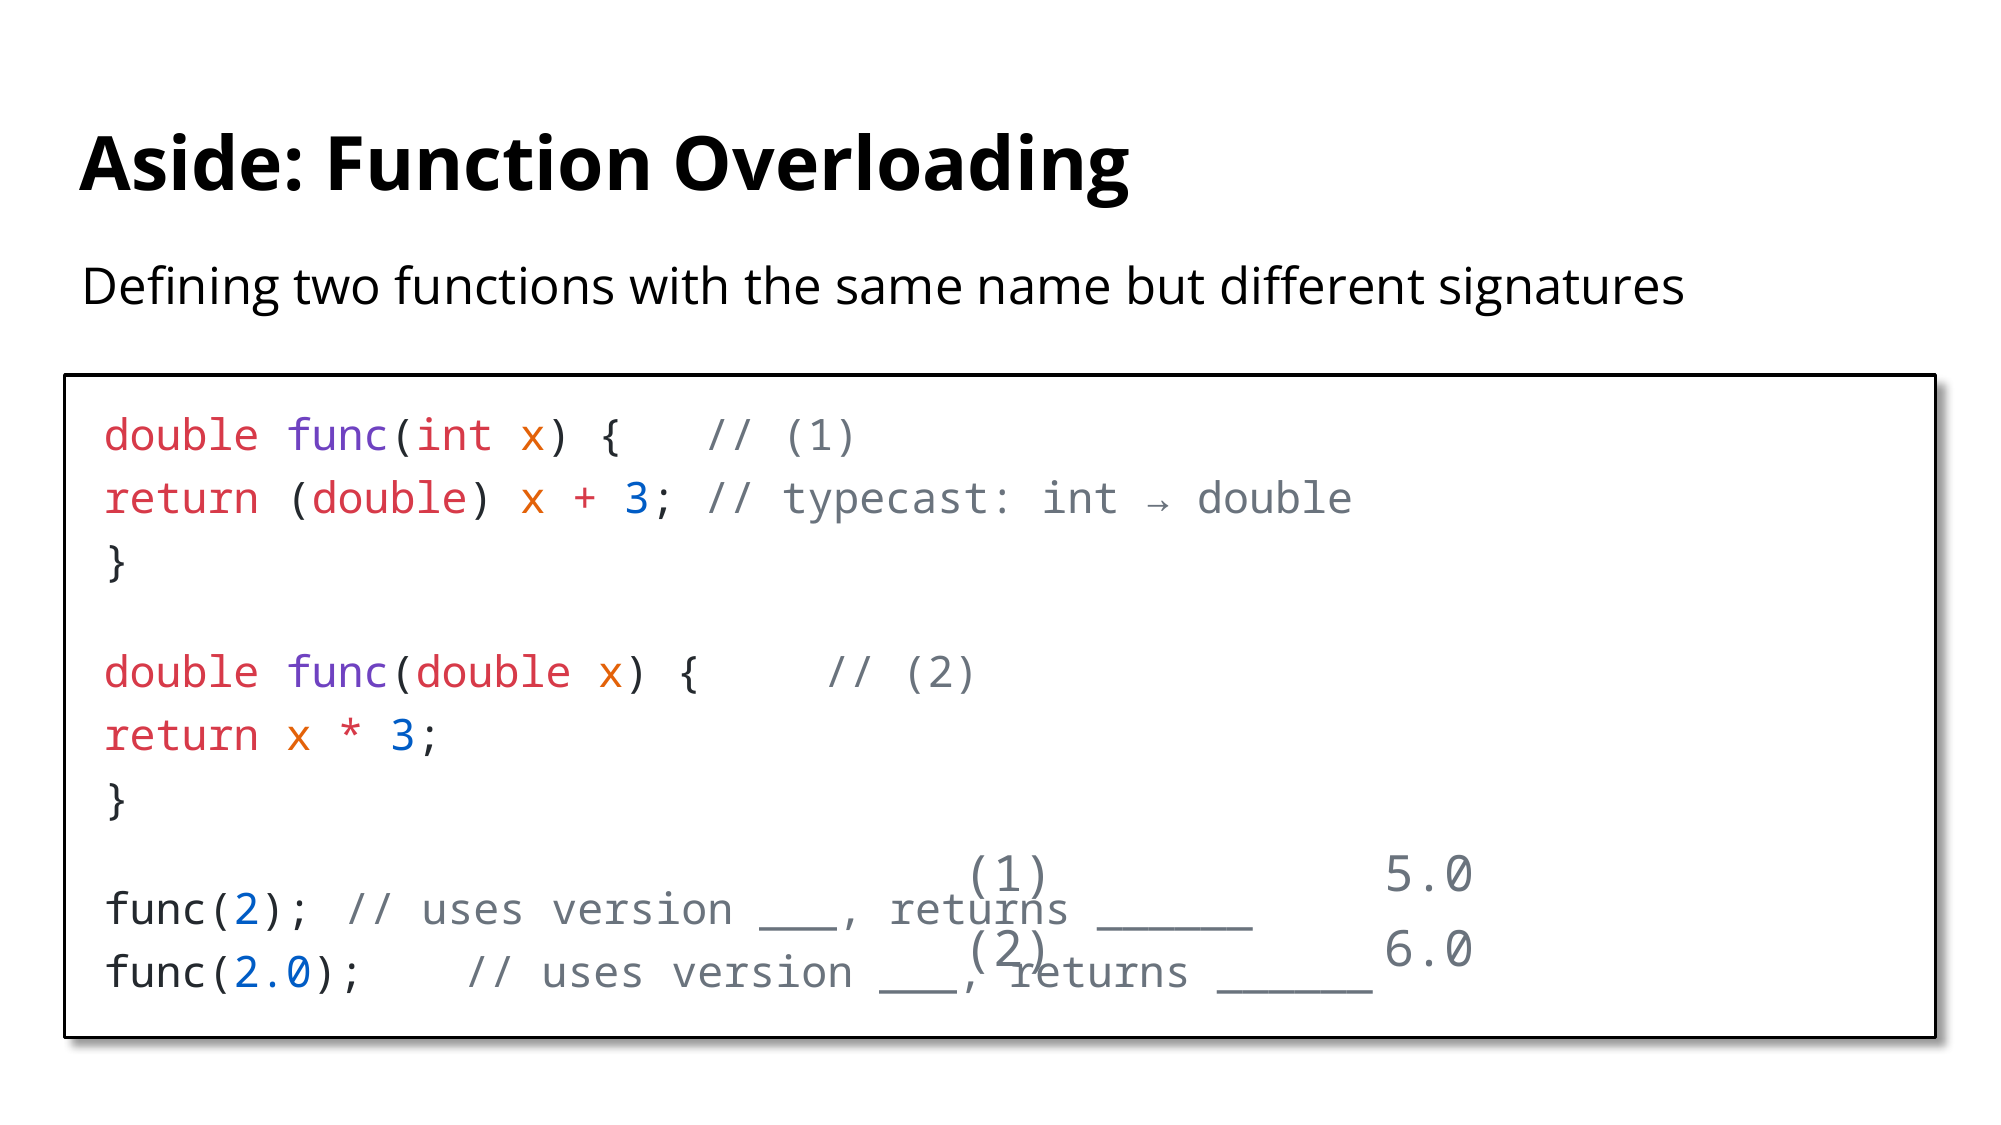

# Aside: Function Overloading
Defining two functions with the same name but different signatures
double func(int x) { 			// (1)
	return (double) x + 3; 	// typecast: int → double
}
double func(double x) { 		// (2)
	return x * 3;
}
func(2); 		// uses version ___, returns ______
func(2.0); 	// uses version ___, returns ______
(1)           5.0
(2)           6.0